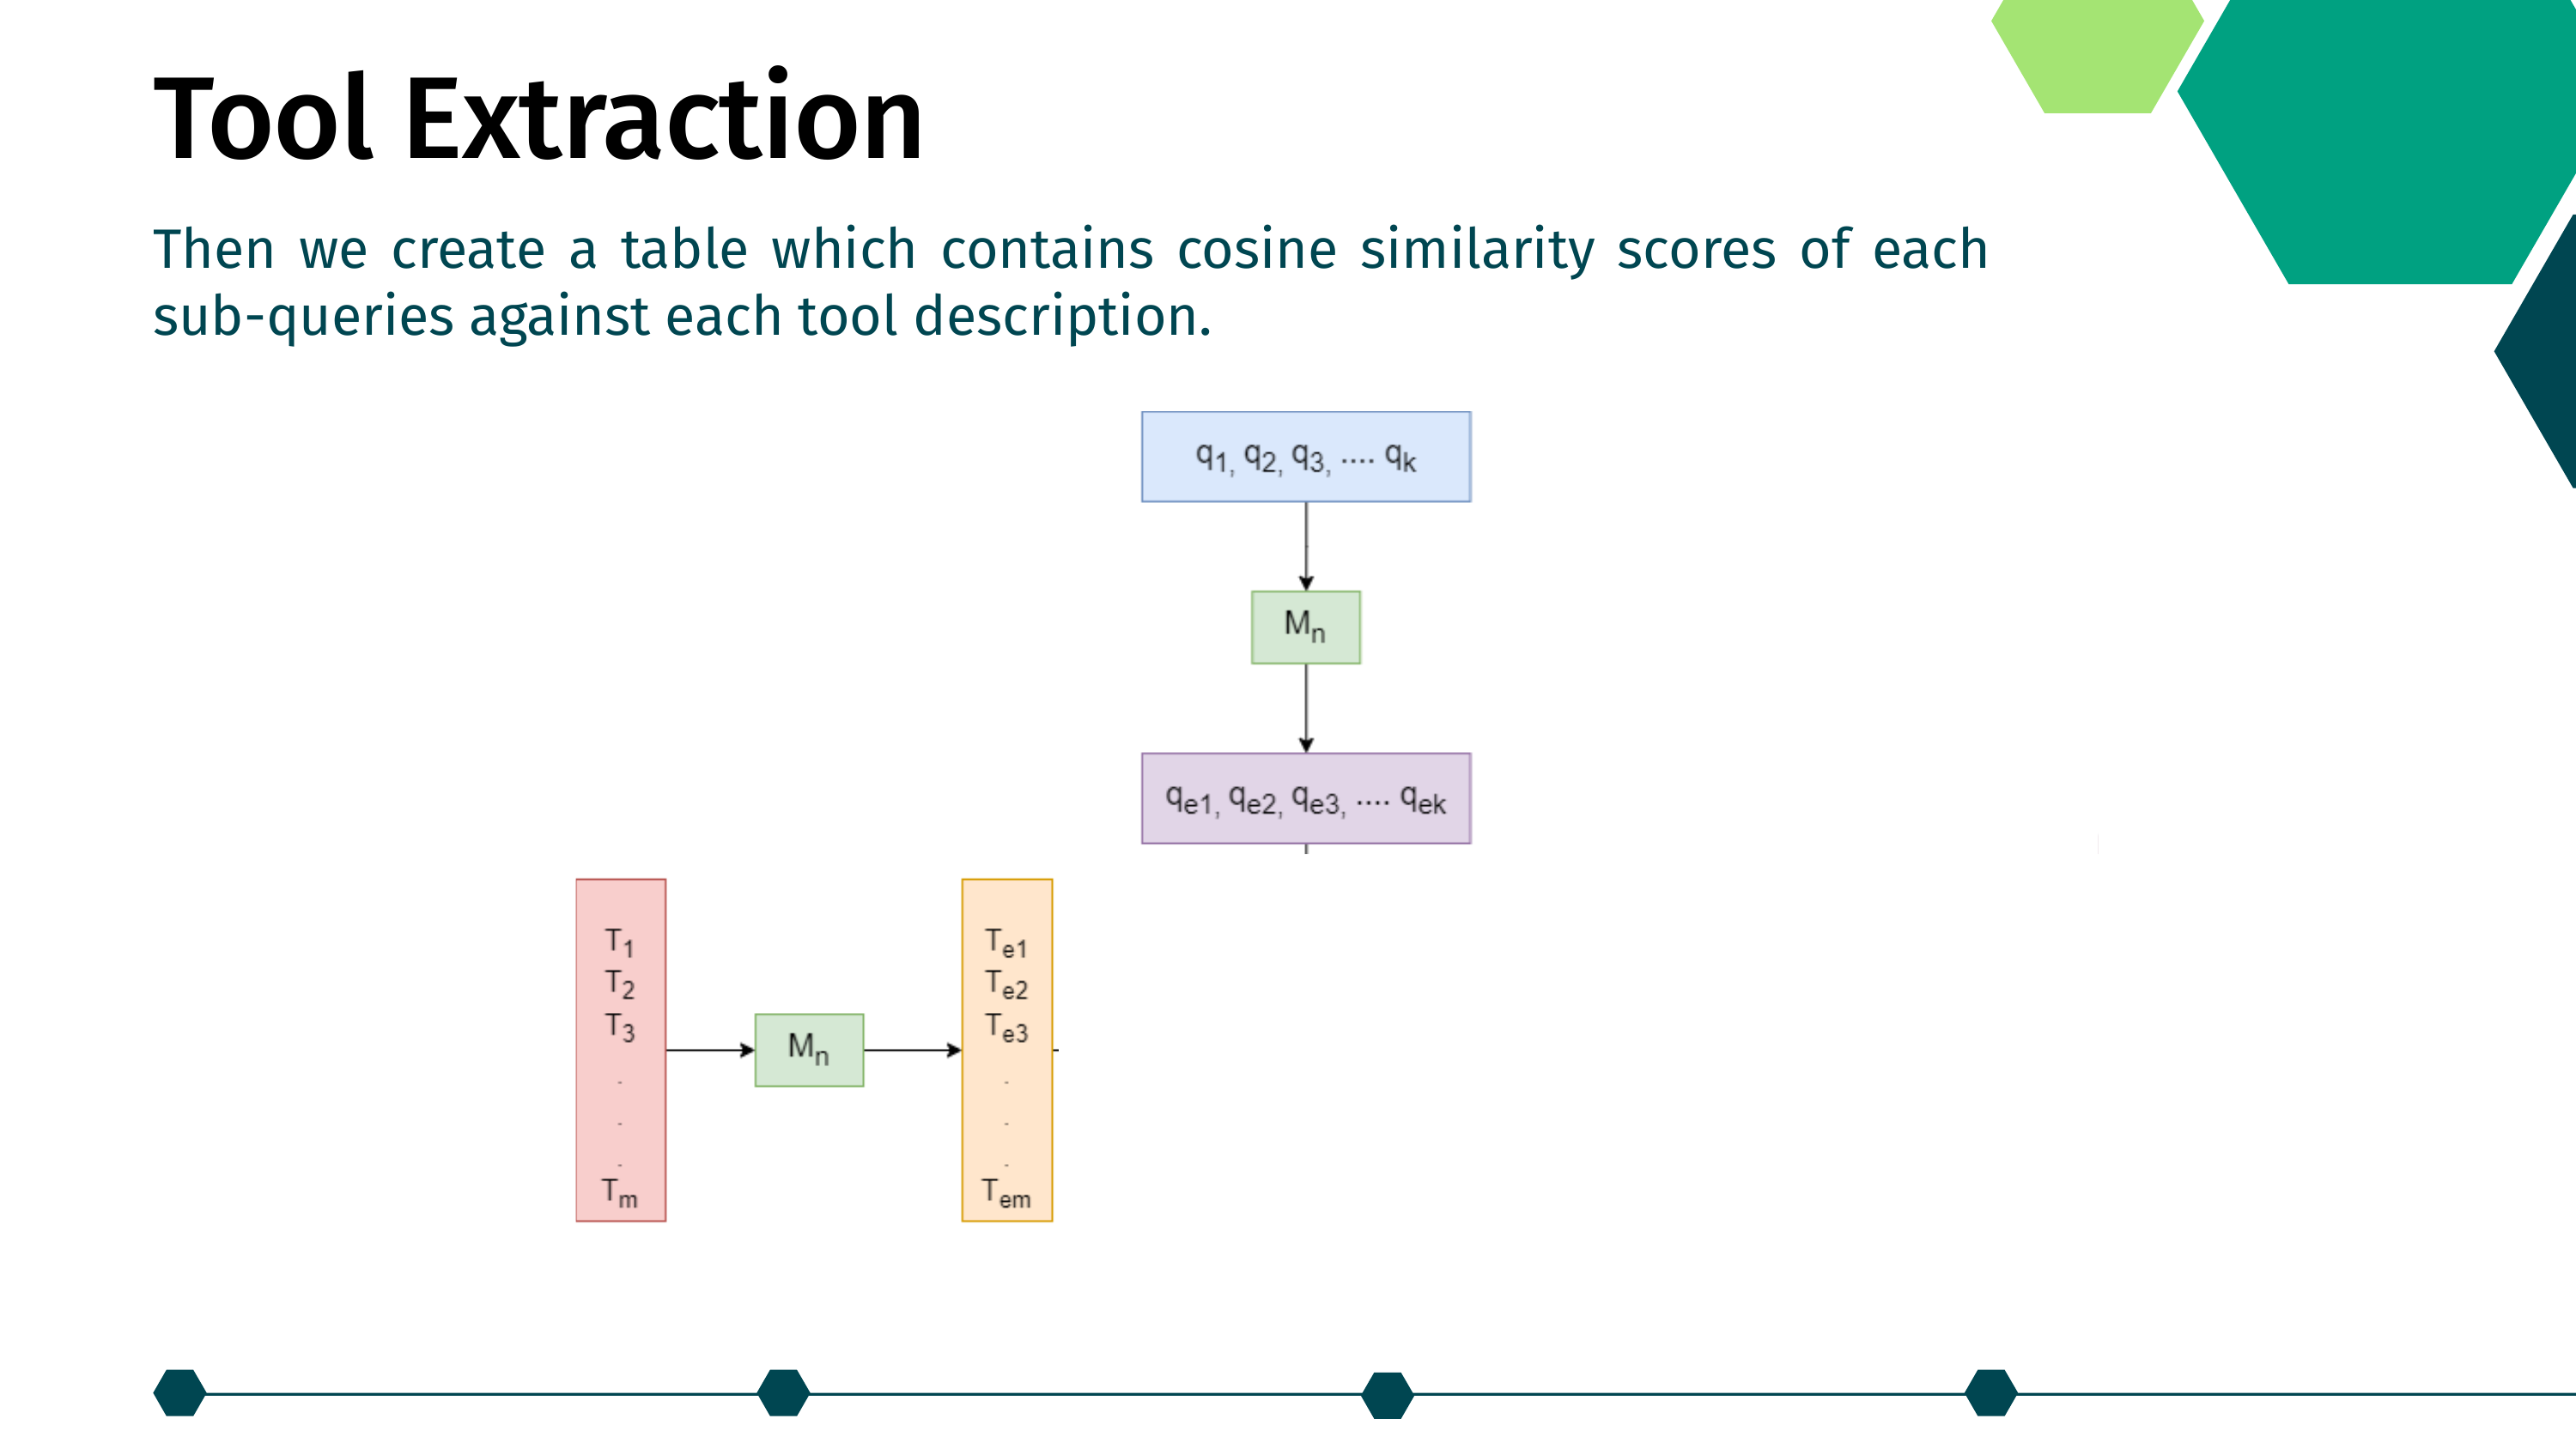

Tool Extraction
Then we create a table which contains cosine similarity scores of each sub-queries against each tool description.